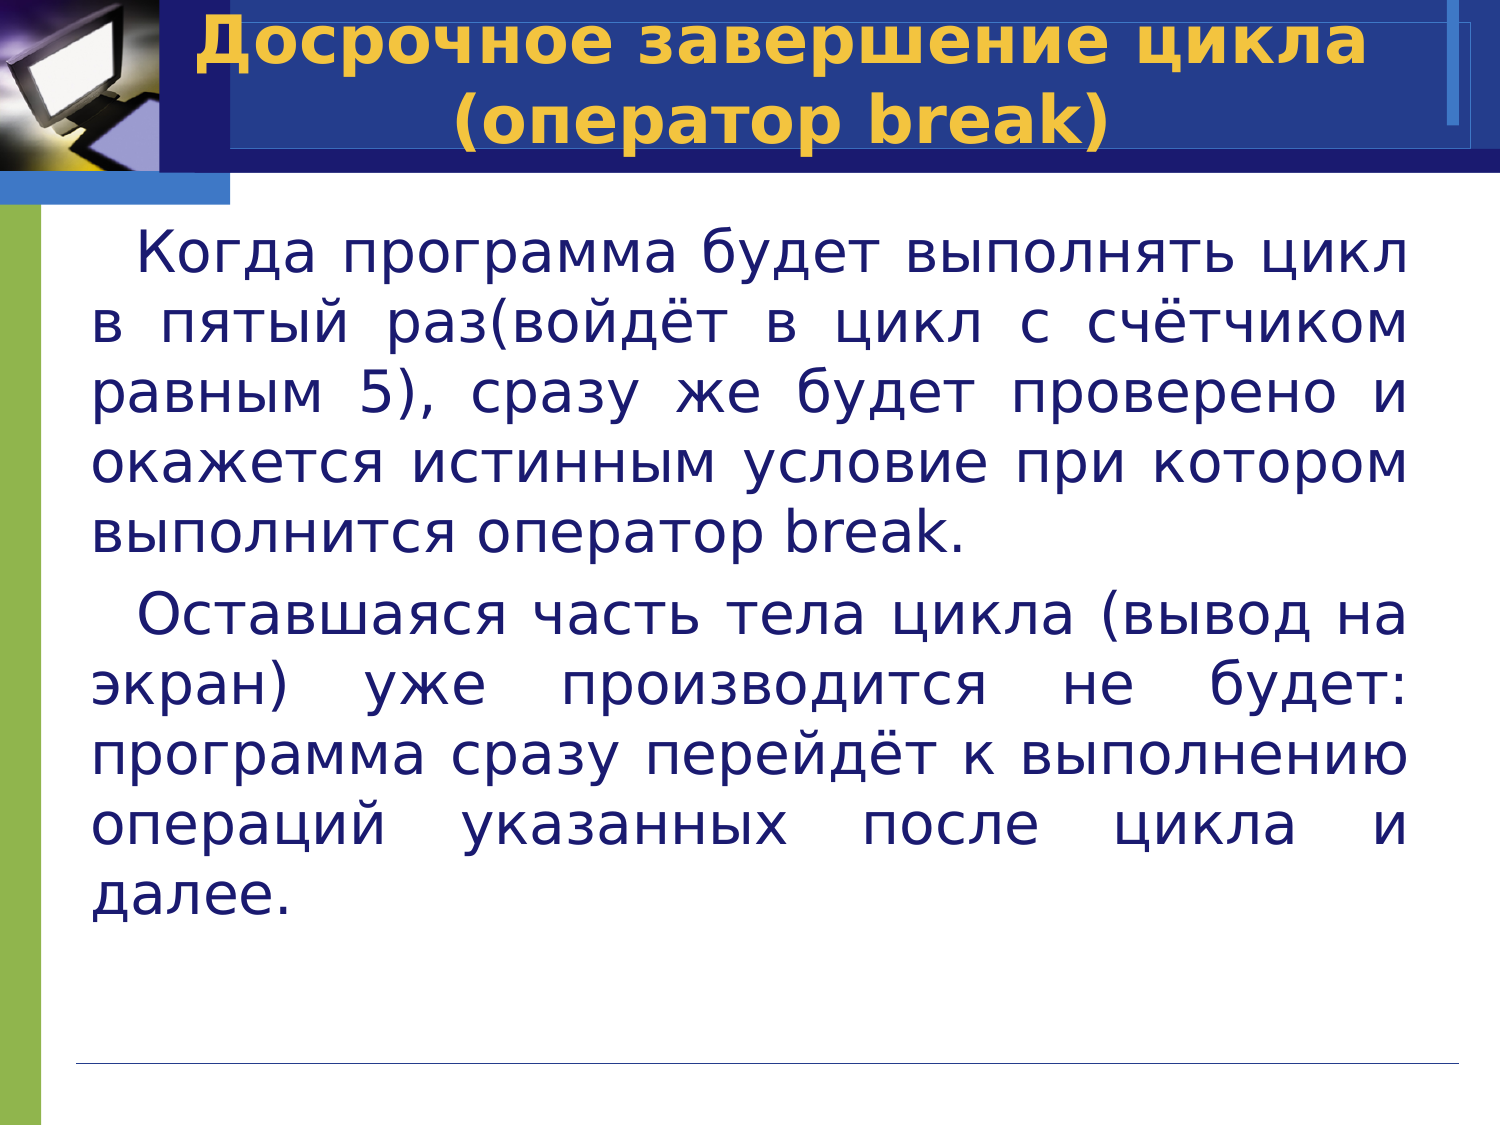

# Досрочное завершение цикла (оператор break)
  Когда программа будет выполнять цикл в пятый раз(войдёт в цикл с счётчиком равным 5), сразу же будет проверено и окажется истинным условие при котором выполнится оператор break.
  Оставшаяся часть тела цикла (вывод на экран) уже производится не будет: программа сразу перейдёт к выполнению операций указанных после цикла и далее.